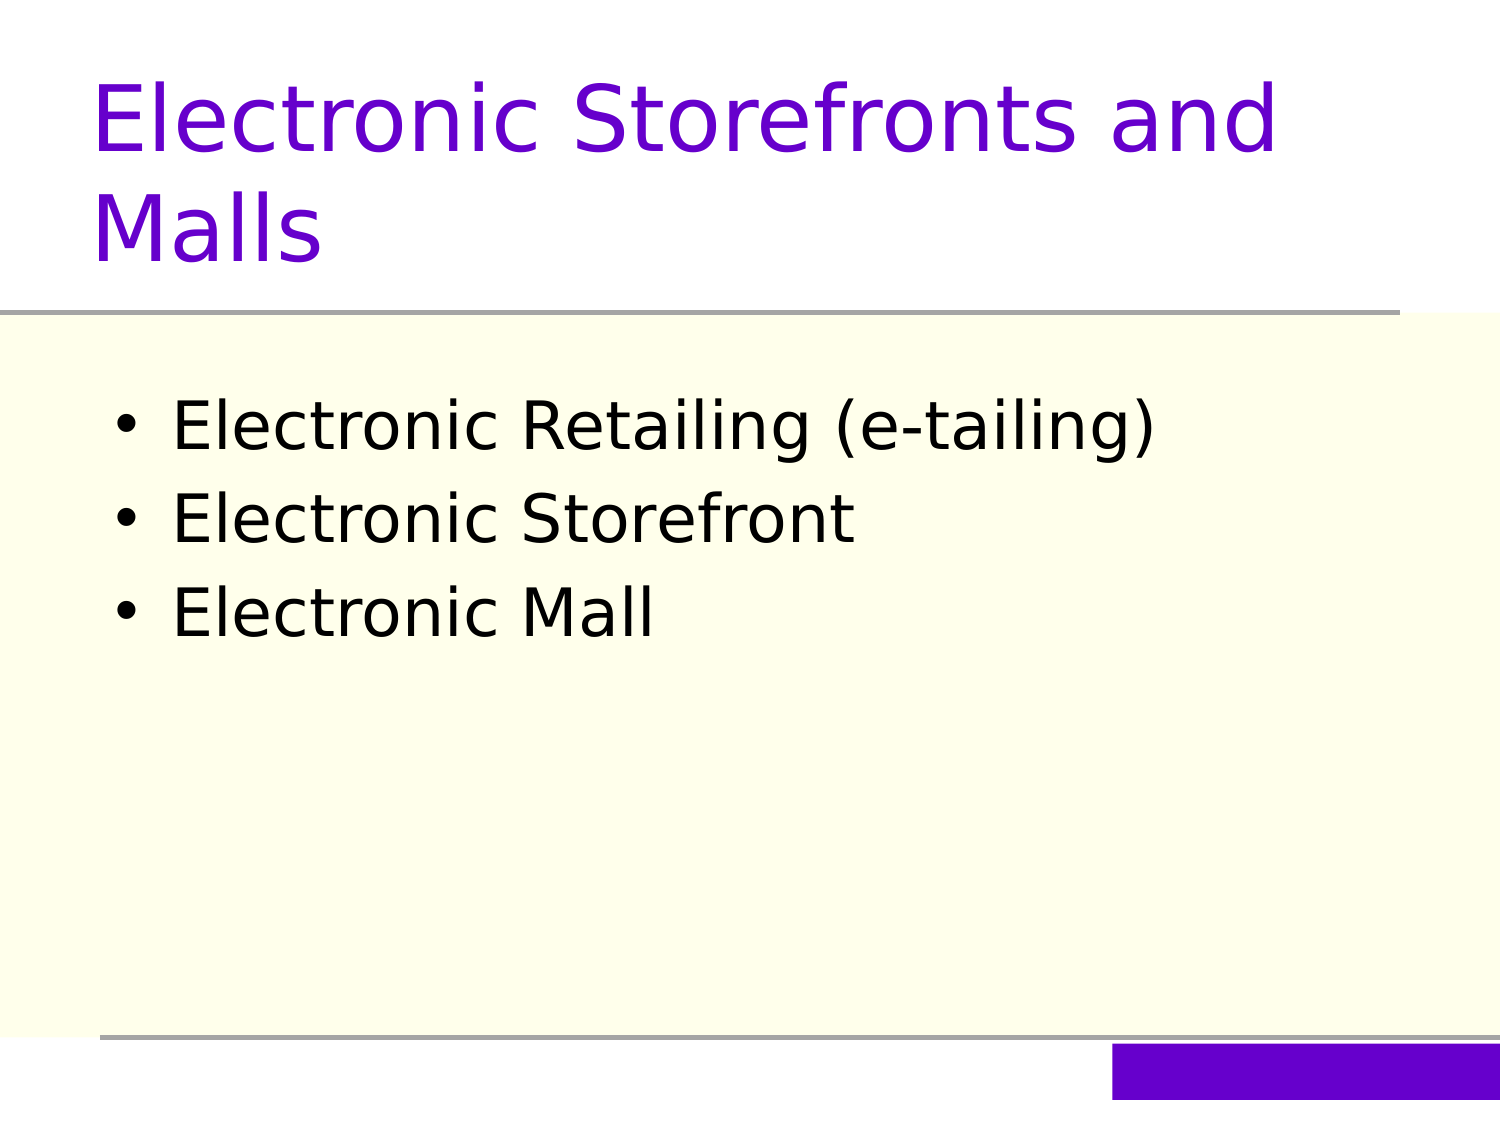

Electronic Storefronts and Malls
Electronic Retailing (e-tailing)
Electronic Storefront
Electronic Mall